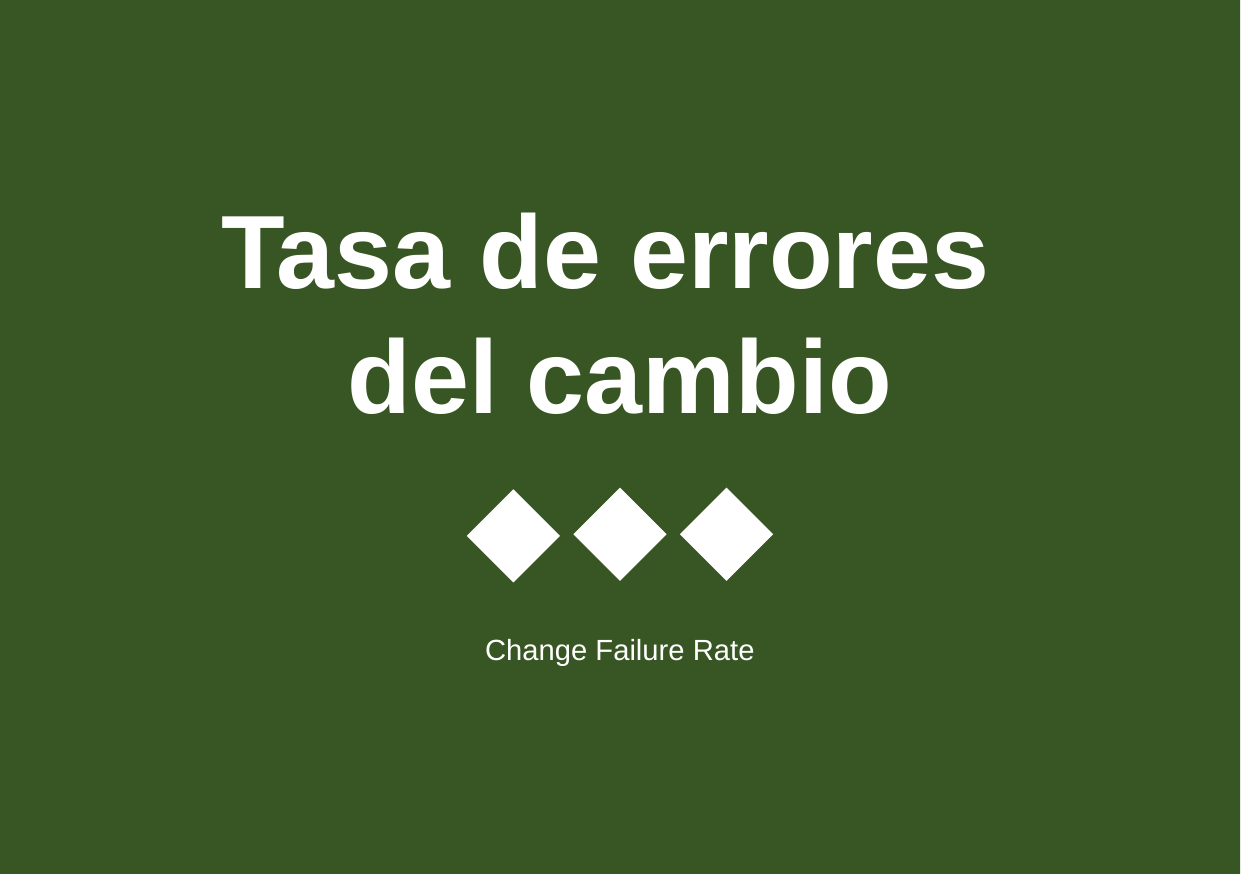

Tasa de errores
del cambio

Change Failure Rate